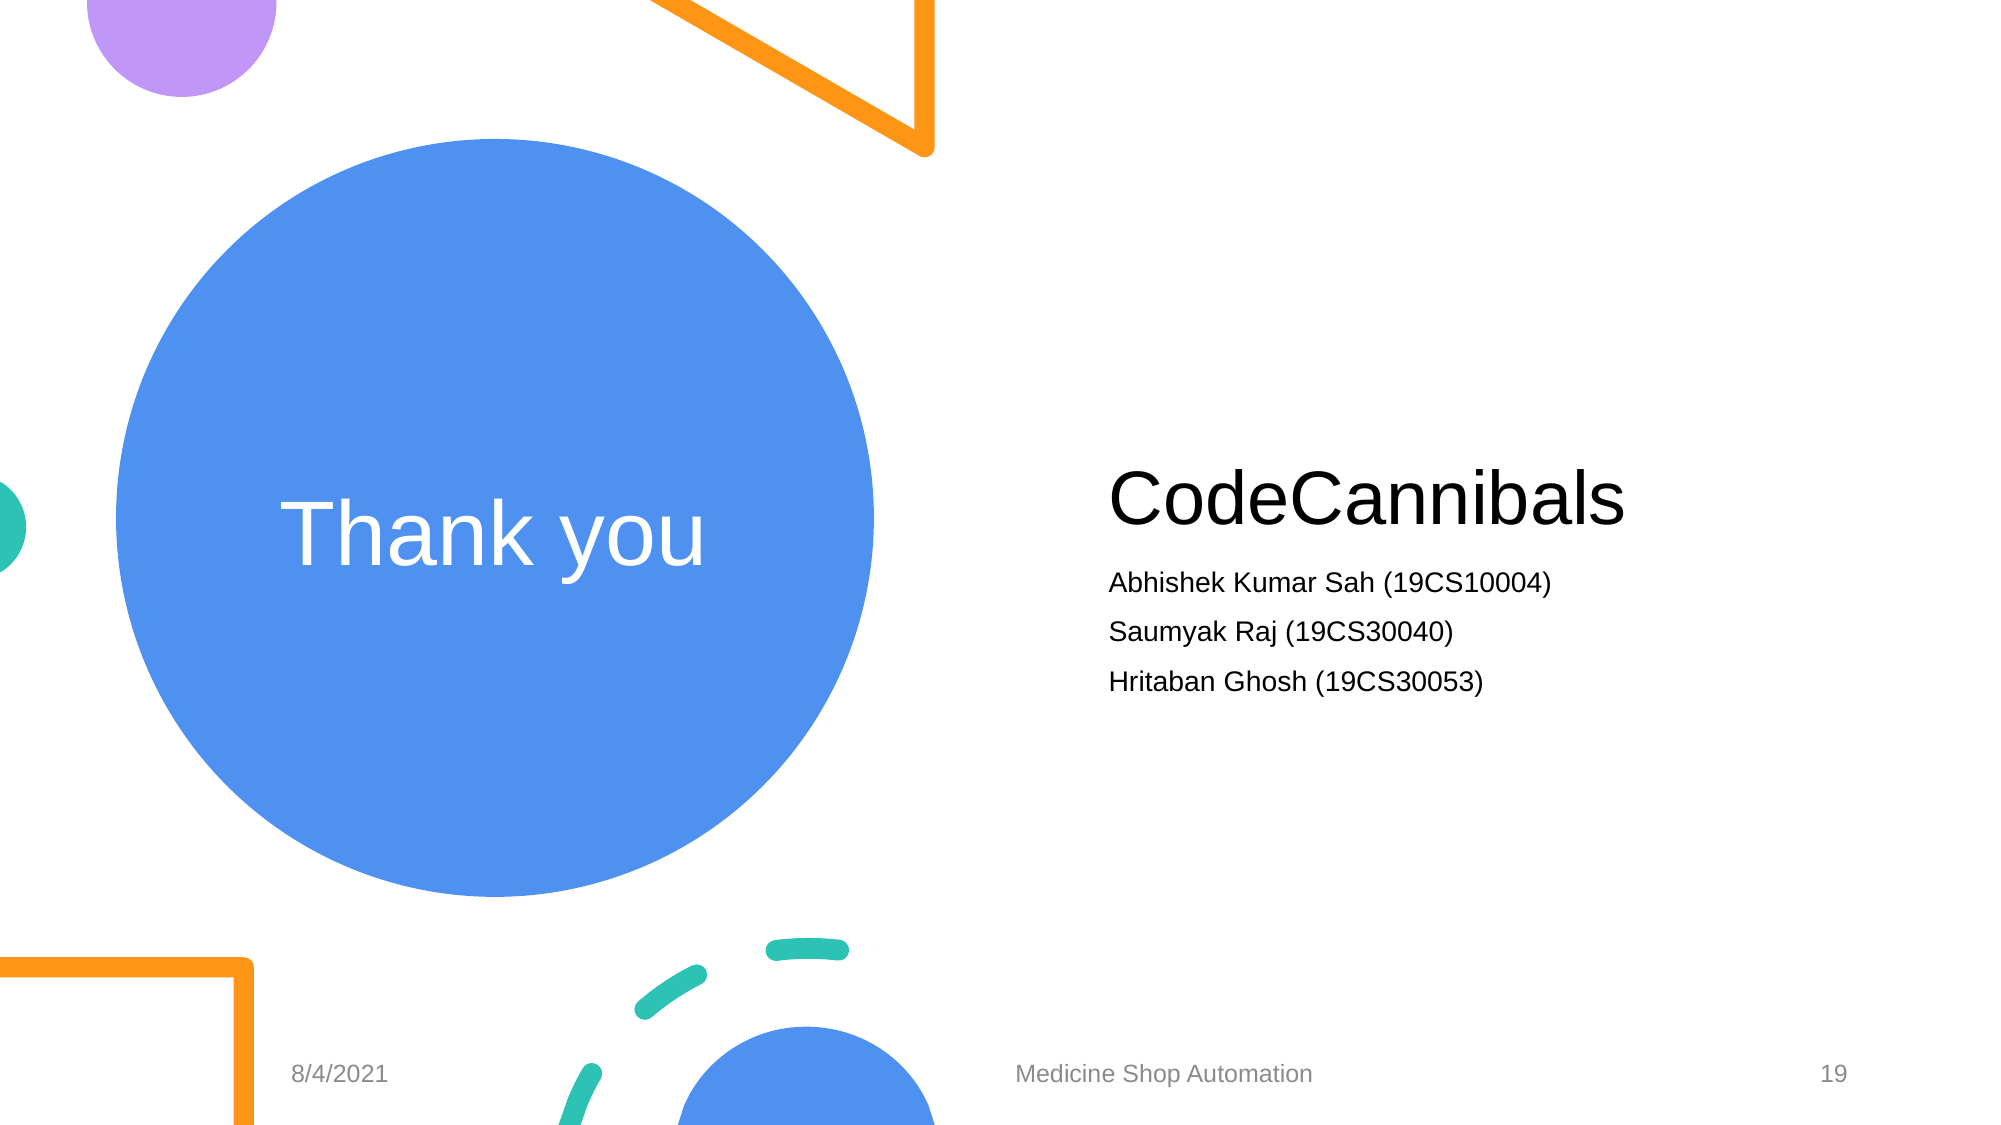

# Thank you
CodeCannibalsls
Abhishek Kumar Sah (19CS10004)
Saumyak Raj (19CS30040)
Hritaban Ghosh (19CS30053)
8/4/2021
Medicine Shop Automation
19